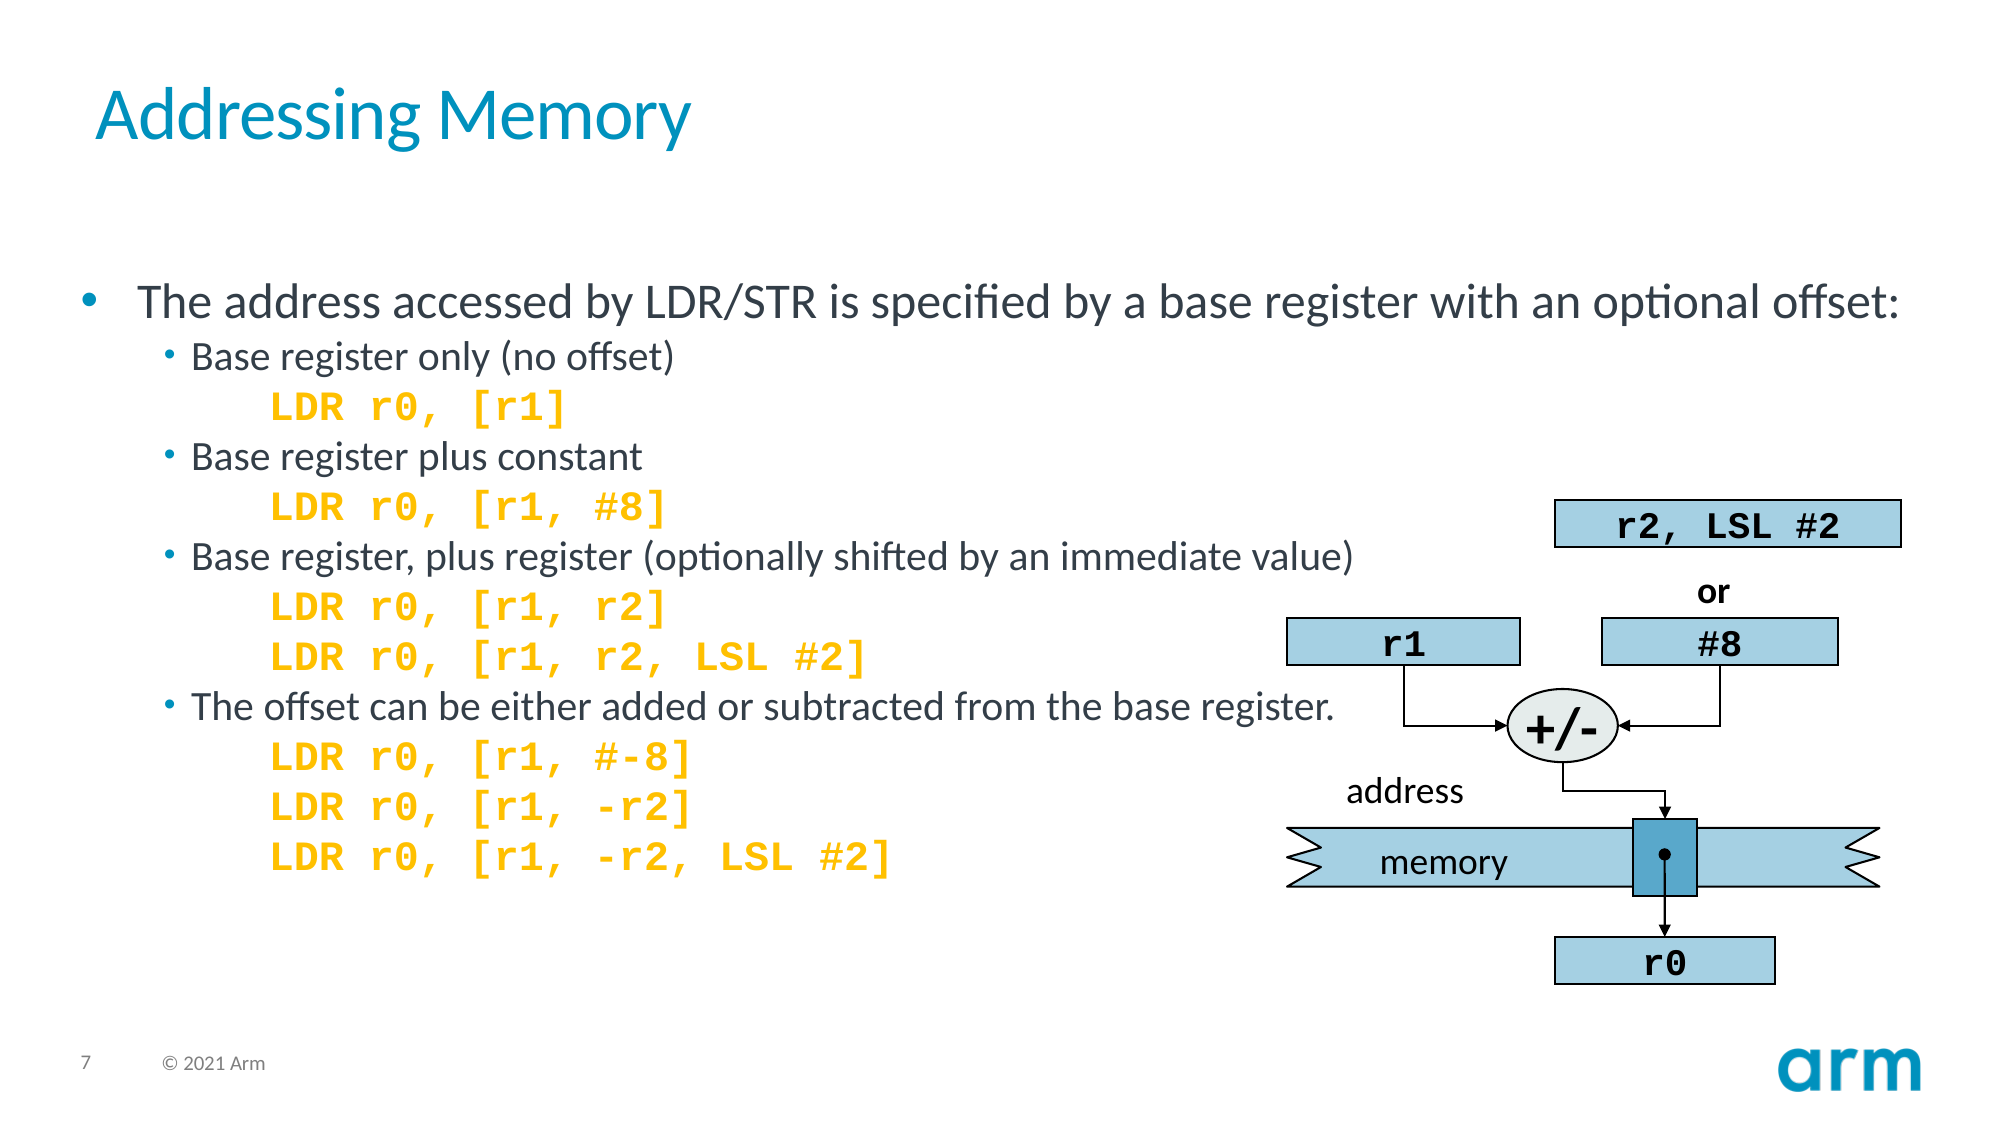

# Addressing Memory
The address accessed by LDR/STR is specified by a base register with an optional offset:
Base register only (no offset)
	LDR r0, [r1]
Base register plus constant
	LDR r0, [r1, #8]
Base register, plus register (optionally shifted by an immediate value)
	LDR r0, [r1, r2]
	LDR r0, [r1, r2, LSL #2]
The offset can be either added or subtracted from the base register.
	LDR r0, [r1, #-8]
	LDR r0, [r1, -r2]
	LDR r0, [r1, -r2, LSL #2]

r2, LSL #2
or
r1
#8
+/-
address

memory

r0